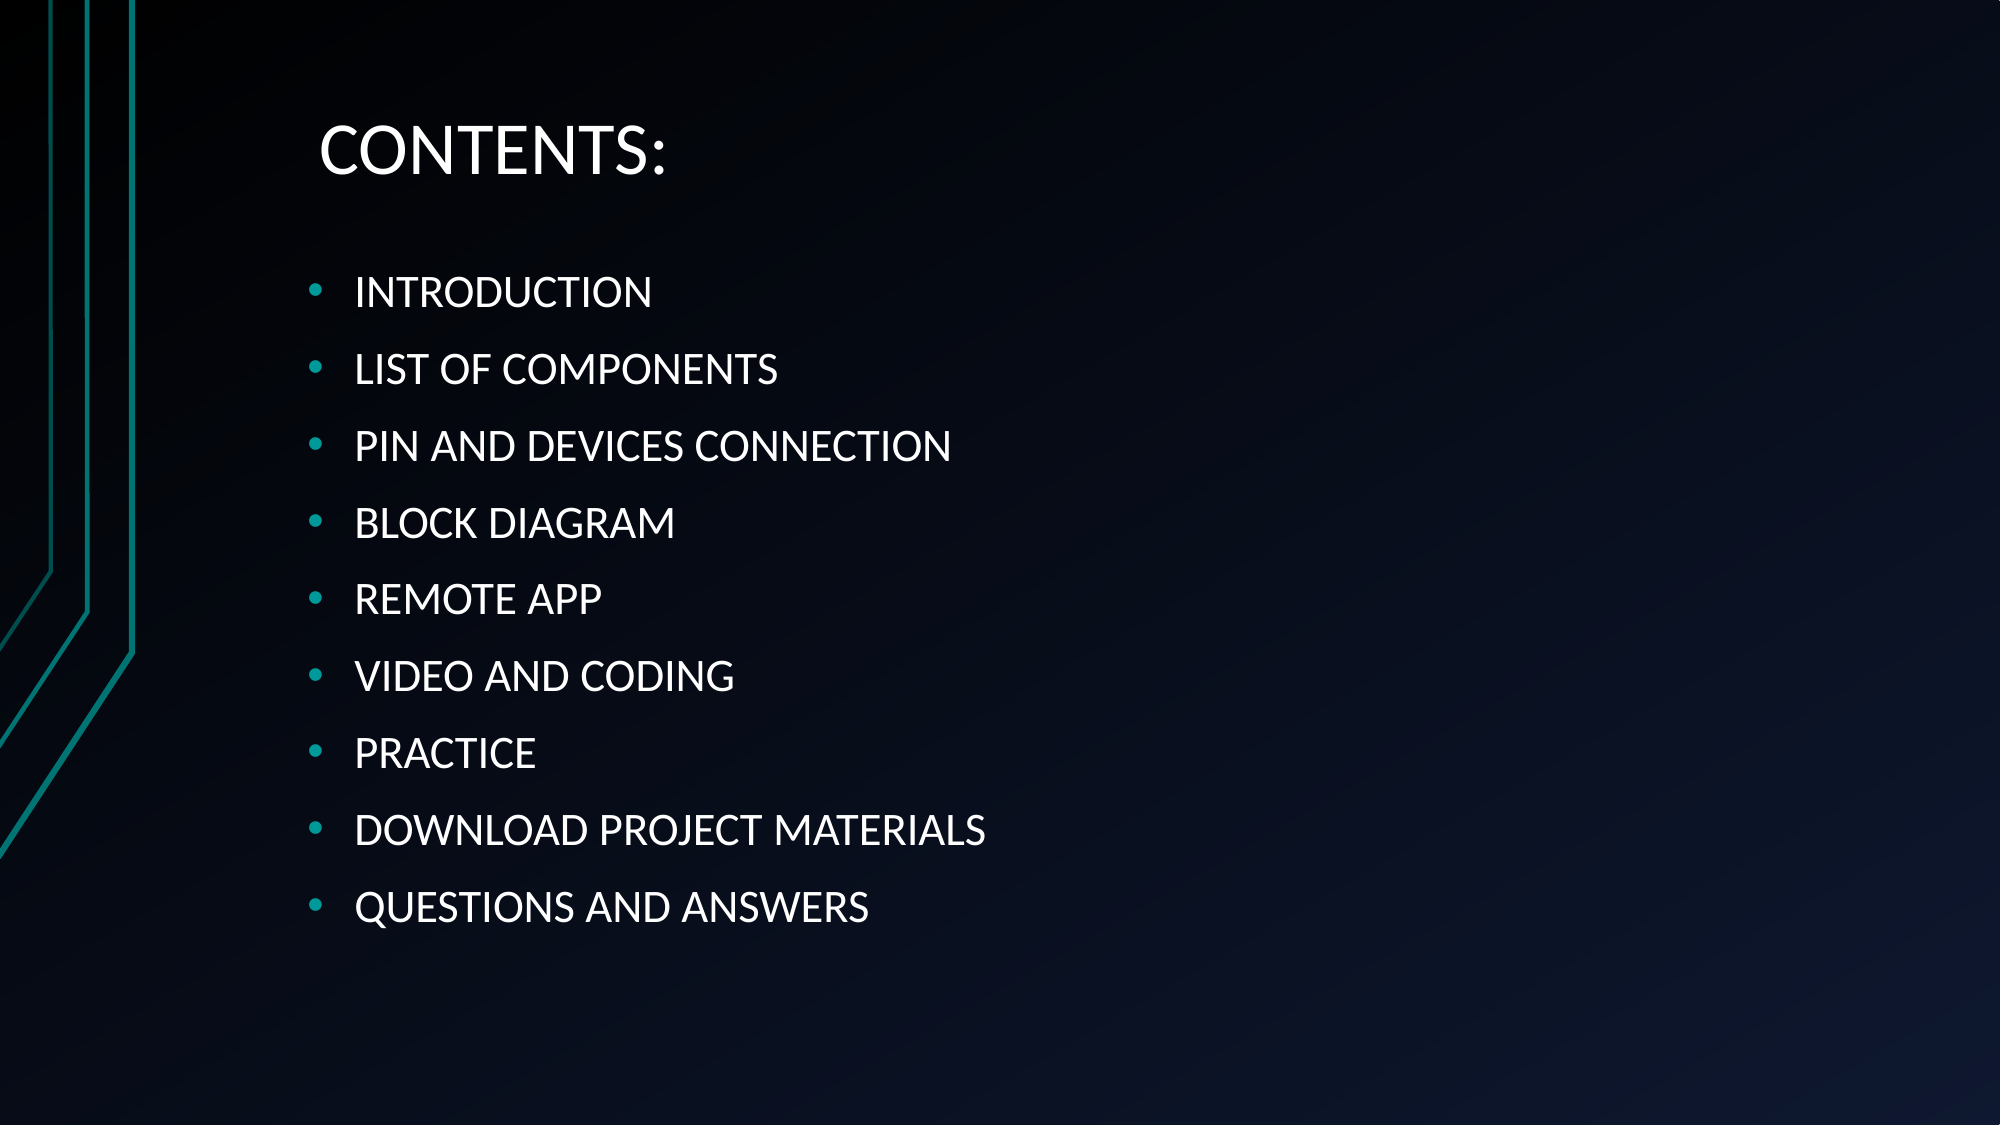

# CONTENTS:

INTRODUCTION
LIST OF COMPONENTS
PIN AND DEVICES CONNECTION
BLOCK DIAGRAM
REMOTE APP
VIDEO AND CODING
PRACTICE
DOWNLOAD PROJECT MATERIALS
QUESTIONS AND ANSWERS